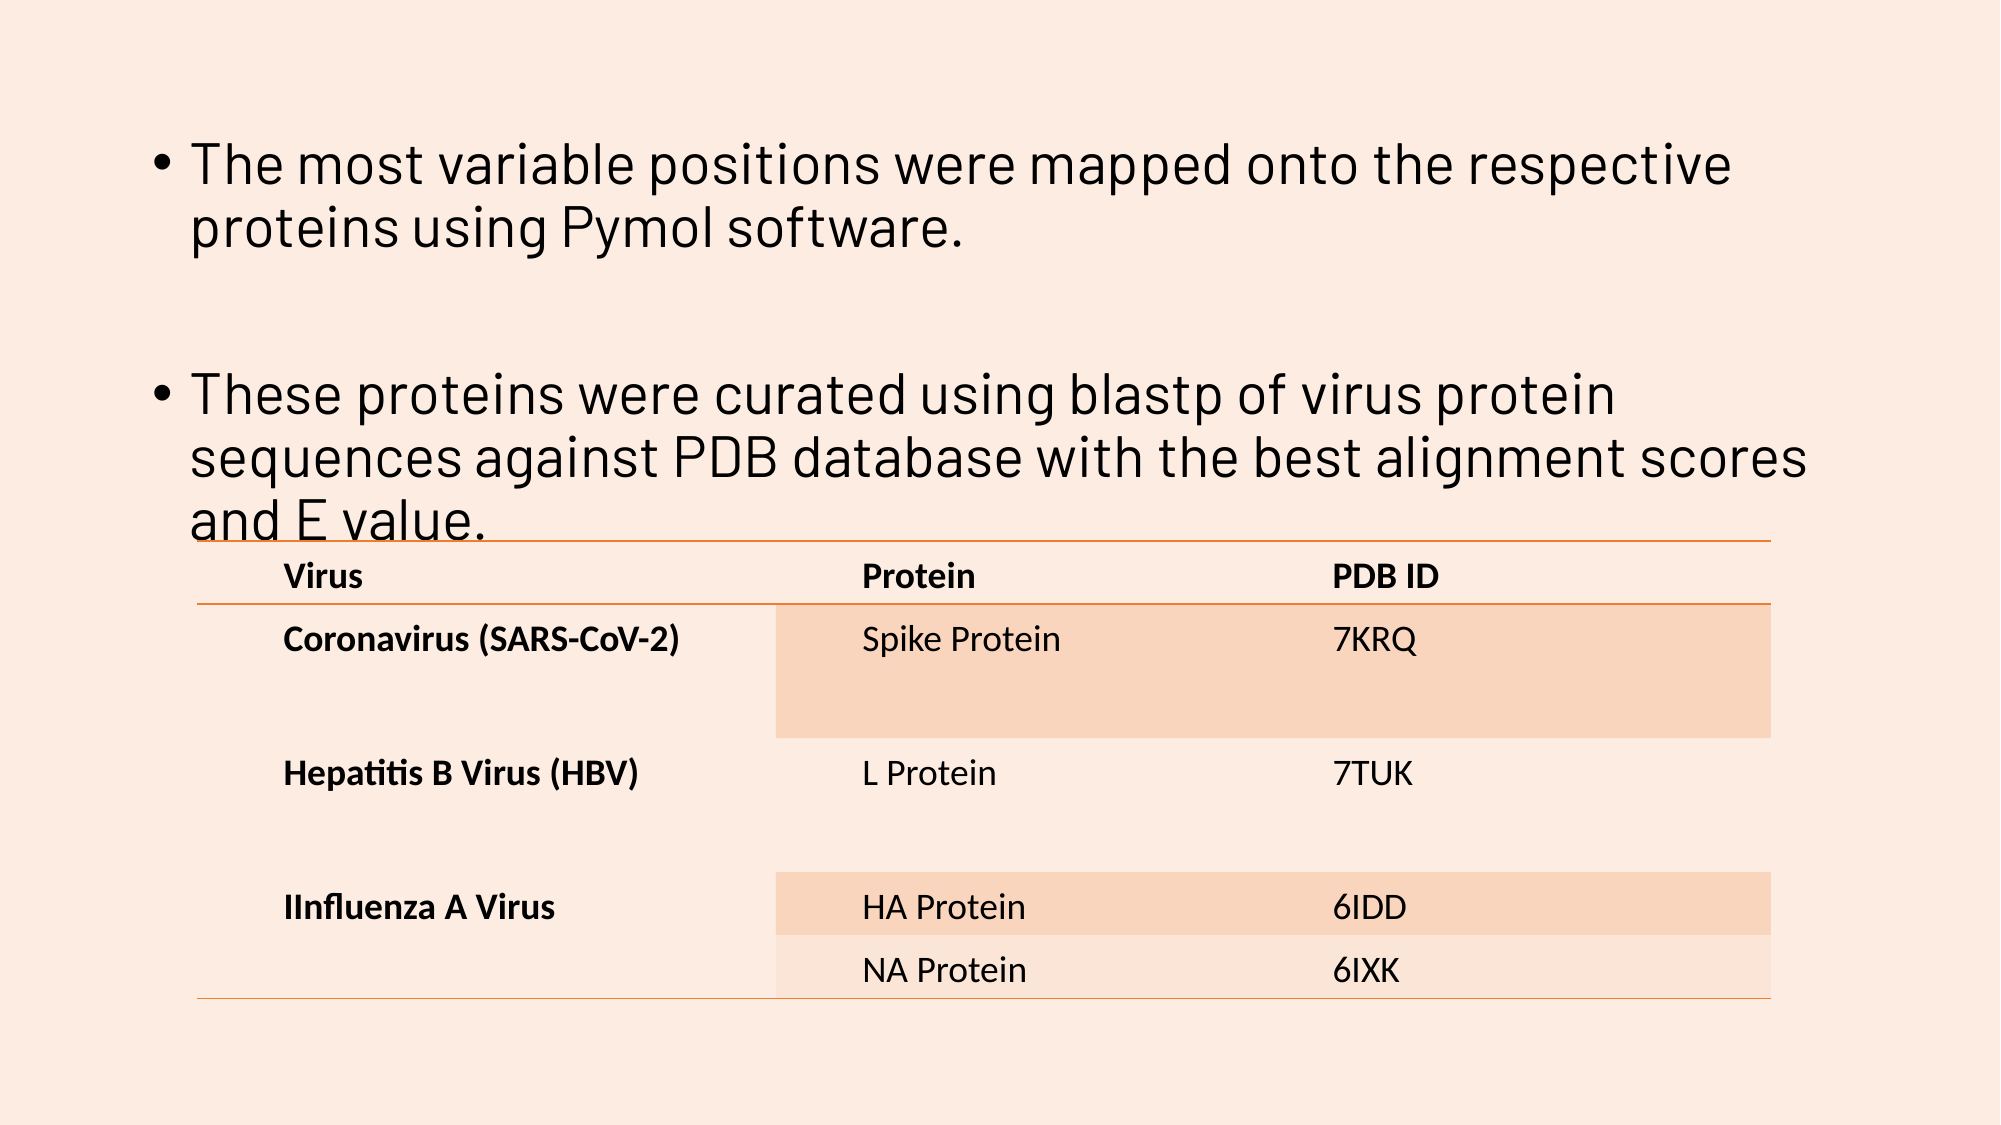

The most variable positions were mapped onto the respective proteins using Pymol software.

These proteins were curated using blastp of virus protein sequences against PDB database with the best alignment scores and E value.
| Virus | Protein | PDB ID |
| --- | --- | --- |
| Coronavirus (SARS-CoV-2) | Spike Protein | 7KRQ |
| Hepatitis B Virus (HBV) | L Protein | 7TUK |
| IInfluenza A Virus | HA Protein | 6IDD |
|  | NA Protein | 6IXK |